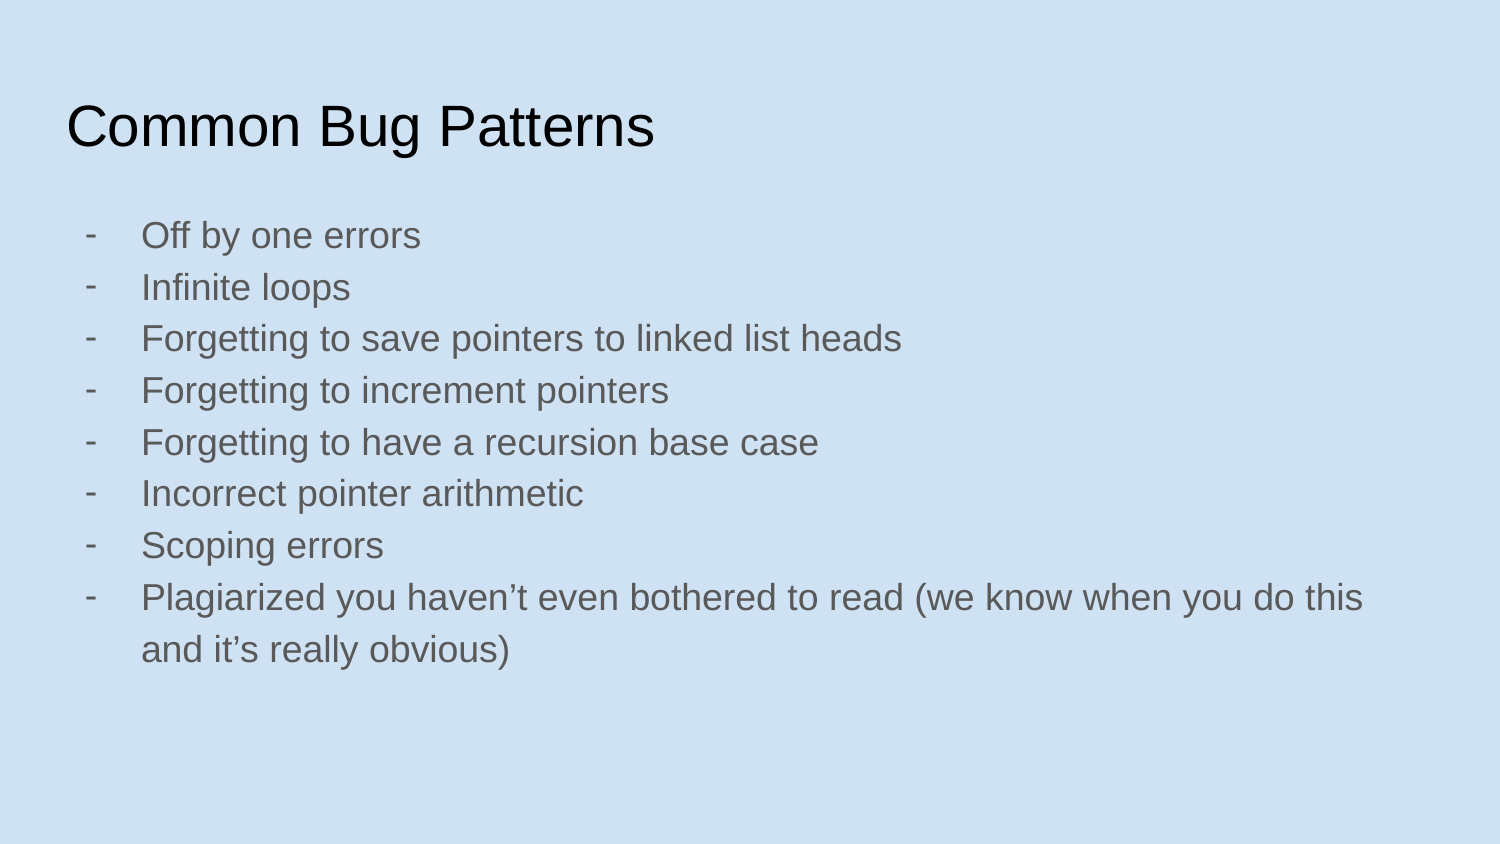

# Common Bug Patterns
Off by one errors
Infinite loops
Forgetting to save pointers to linked list heads
Forgetting to increment pointers
Forgetting to have a recursion base case
Incorrect pointer arithmetic
Scoping errors
Plagiarized you haven’t even bothered to read (we know when you do this and it’s really obvious)